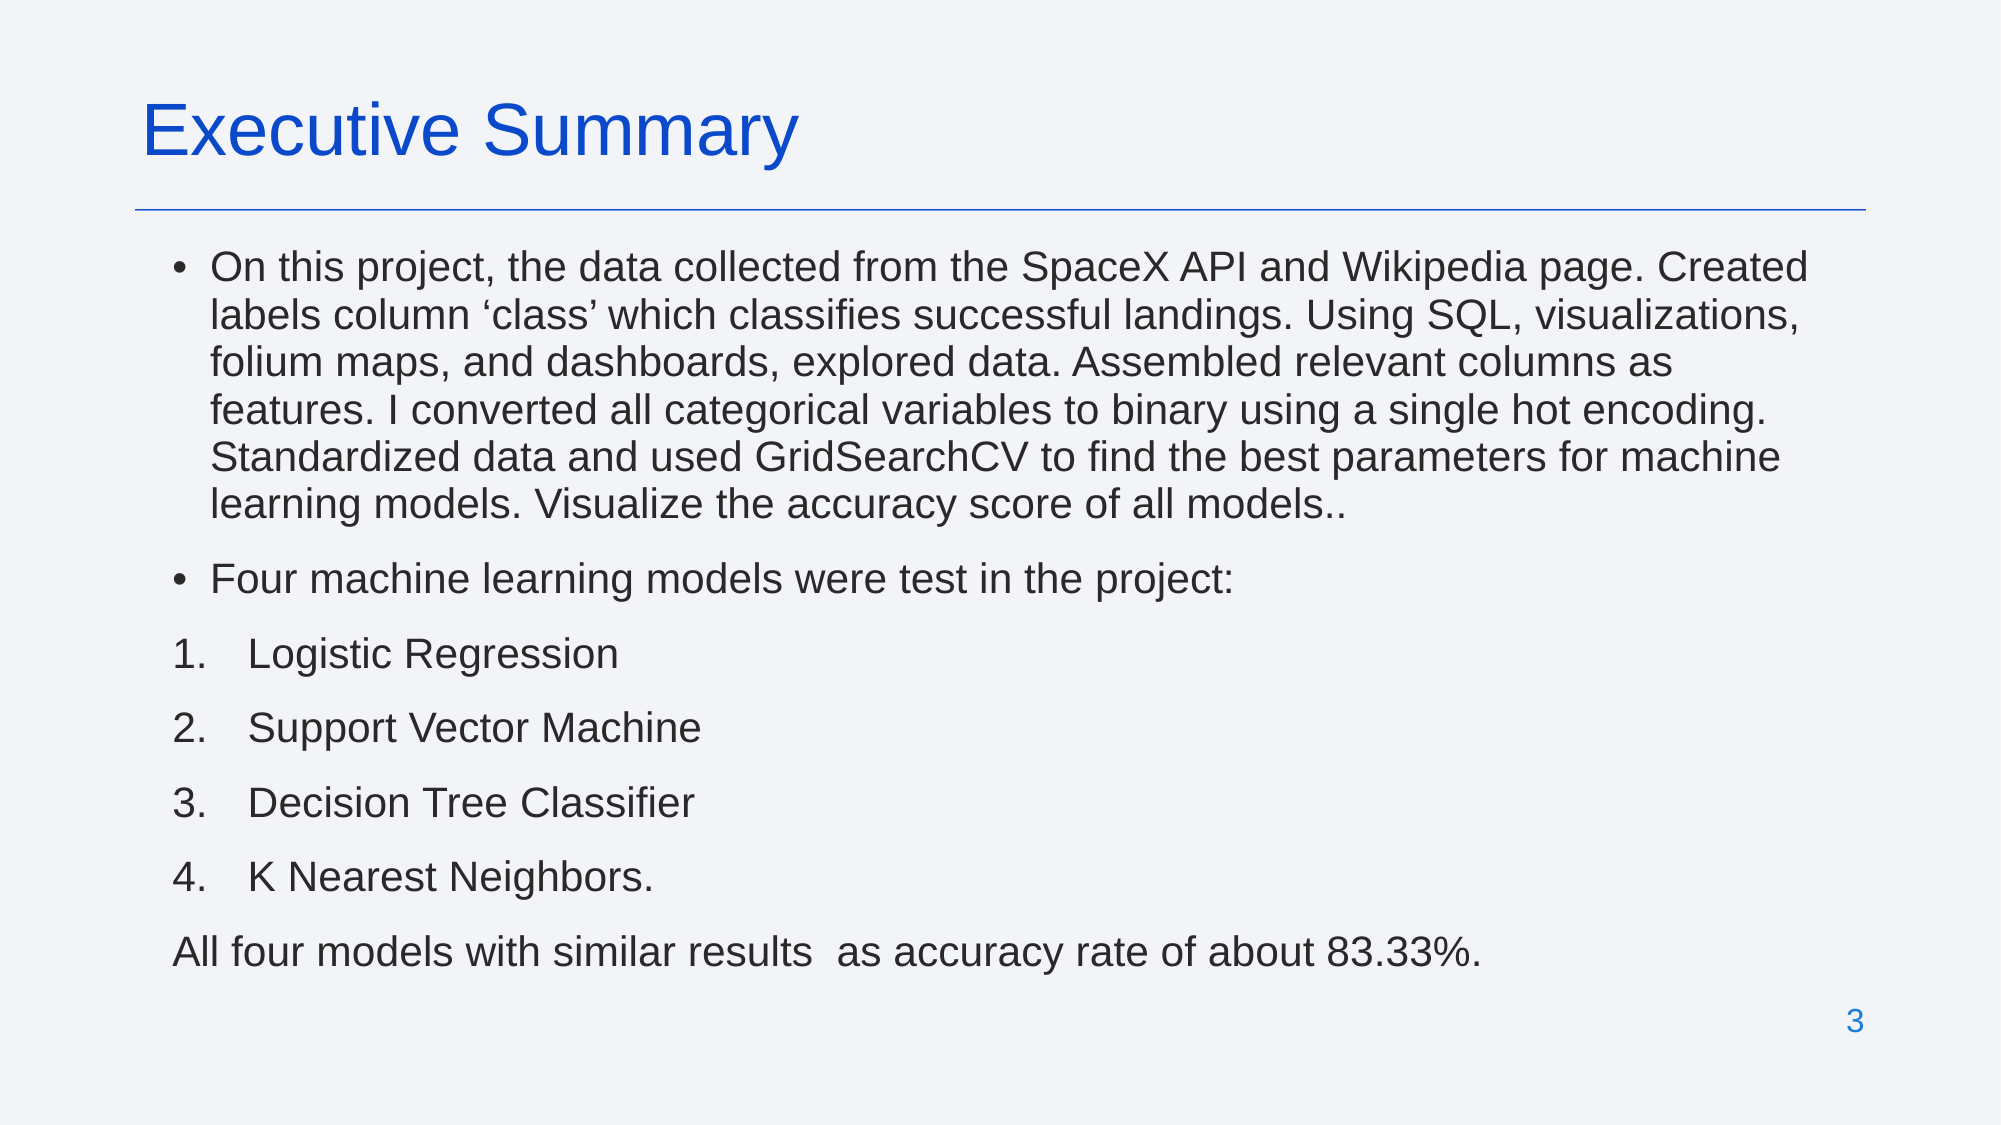

Executive Summary
On this project, the data collected from the SpaceX API and Wikipedia page. Created labels column ‘class’ which classifies successful landings. Using SQL, visualizations, folium maps, and dashboards, explored data. Assembled relevant columns as features. I converted all categorical variables to binary using a single hot encoding.  Standardized data and used GridSearchCV to find the best parameters for machine learning models. Visualize the accuracy score of all models..
Four machine learning models were test in the project:
Logistic Regression
Support Vector Machine
Decision Tree Classifier
K Nearest Neighbors.
All four models with similar results  as accuracy rate of about 83.33%.
3